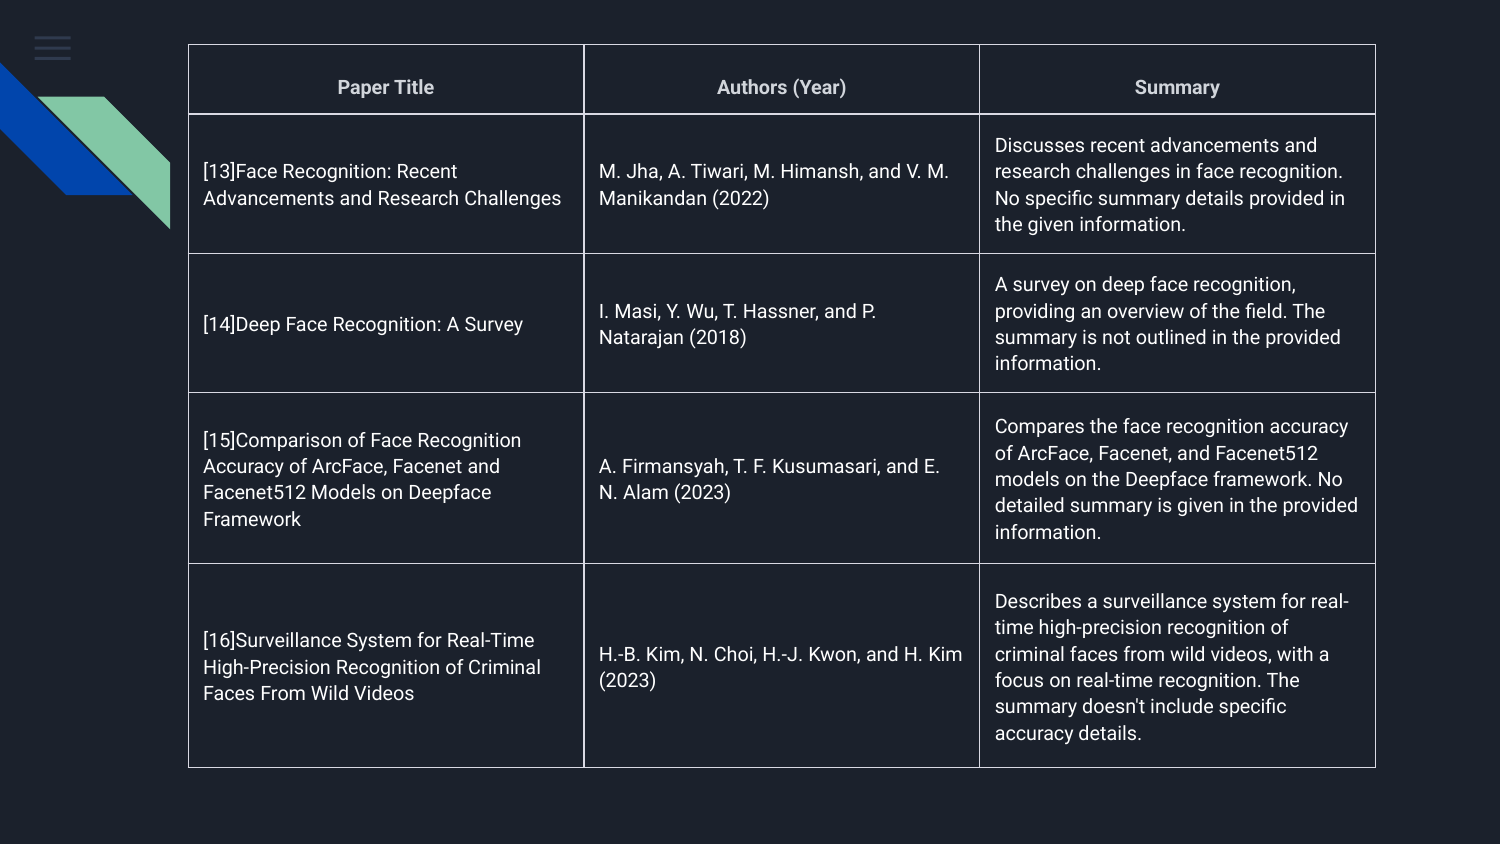

| Paper Title | Authors (Year) | Summary |
| --- | --- | --- |
| [13]Face Recognition: Recent Advancements and Research Challenges | M. Jha, A. Tiwari, M. Himansh, and V. M. Manikandan (2022) | Discusses recent advancements and research challenges in face recognition. No specific summary details provided in the given information. |
| [14]Deep Face Recognition: A Survey | I. Masi, Y. Wu, T. Hassner, and P. Natarajan (2018) | A survey on deep face recognition, providing an overview of the field. The summary is not outlined in the provided information. |
| [15]Comparison of Face Recognition Accuracy of ArcFace, Facenet and Facenet512 Models on Deepface Framework | A. Firmansyah, T. F. Kusumasari, and E. N. Alam (2023) | Compares the face recognition accuracy of ArcFace, Facenet, and Facenet512 models on the Deepface framework. No detailed summary is given in the provided information. |
| [16]Surveillance System for Real-Time High-Precision Recognition of Criminal Faces From Wild Videos | H.-B. Kim, N. Choi, H.-J. Kwon, and H. Kim (2023) | Describes a surveillance system for real-time high-precision recognition of criminal faces from wild videos, with a focus on real-time recognition. The summary doesn't include specific accuracy details. |